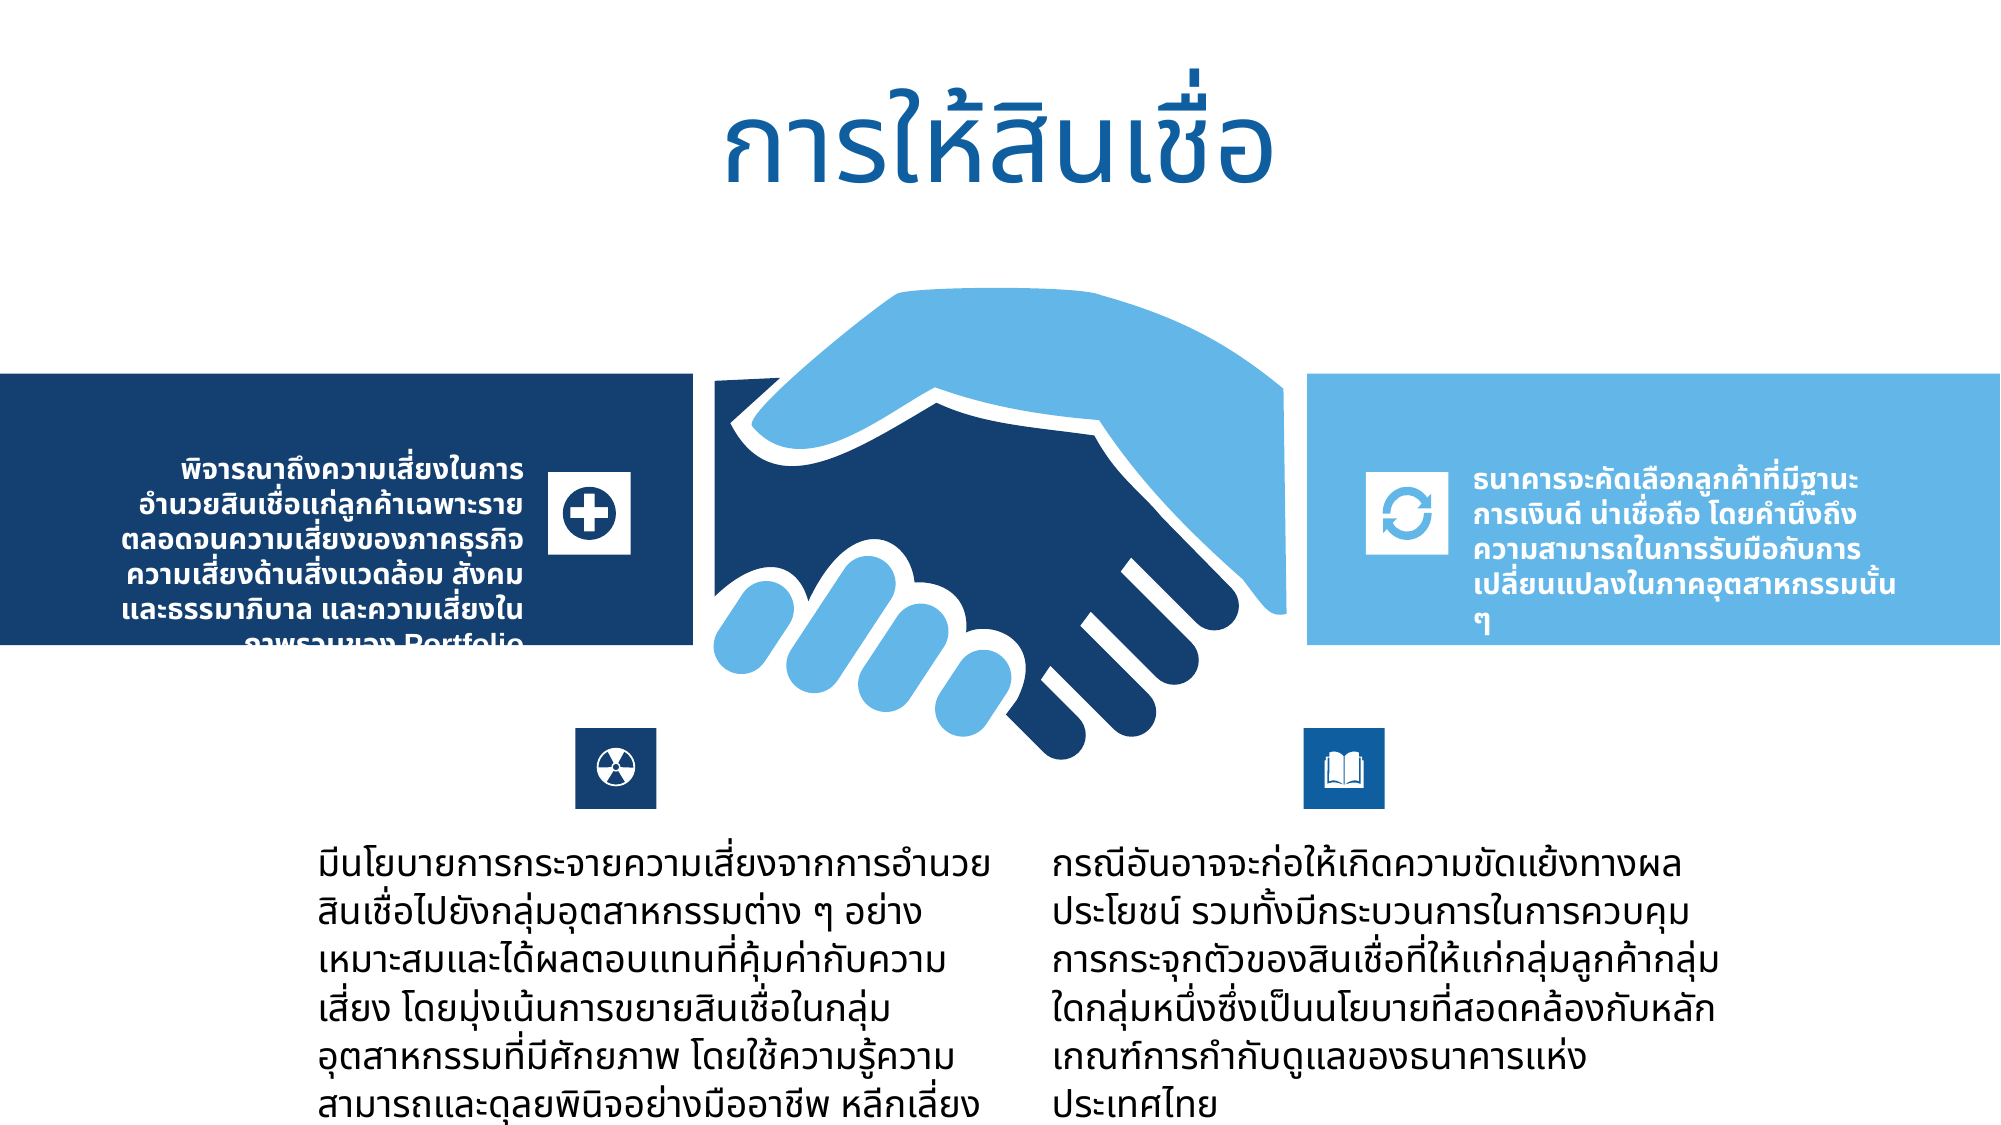

การให้สินเชื่อ

พิจารณาถึงความเสี่ยงในการอำนวยสินเชื่อแก่ลูกค้าเฉพาะราย ตลอดจนความเสี่ยงของภาคธุรกิจ ความเสี่ยงด้านสิ่งแวดล้อม สังคม และธรรมาภิบาล และความเสี่ยงในภาพรวมของ Portfolio
ธนาคารจะคัดเลือกลูกค้าที่มีฐานะการเงินดี น่าเชื่อถือ โดยคำนึงถึงความสามารถในการรับมือกับการเปลี่ยนแปลงในภาคอุตสาหกรรมนั้น ๆ

มีนโยบายการกระจายความเสี่ยงจากการอำนวยสินเชื่อไปยังกลุ่มอุตสาหกรรมต่าง ๆ อย่างเหมาะสมและได้ผลตอบแทนที่คุ้มค่ากับความเสี่ยง โดยมุ่งเน้นการขยายสินเชื่อในกลุ่มอุตสาหกรรมที่มีศักยภาพ โดยใช้ความรู้ความสามารถและดุลยพินิจอย่างมืออาชีพ หลีกเลี่ยงกรณีอันอาจจะก่อให้เกิดความขัดแย้งทางผลประโยชน์ รวมทั้งมีกระบวนการในการควบคุมการกระจุกตัวของสินเชื่อที่ให้แก่กลุ่มลูกค้ากลุ่มใดกลุ่มหนึ่งซึ่งเป็นนโยบายที่สอดคล้องกับหลักเกณฑ์การกำกับดูแลของธนาคารแห่งประเทศไทย